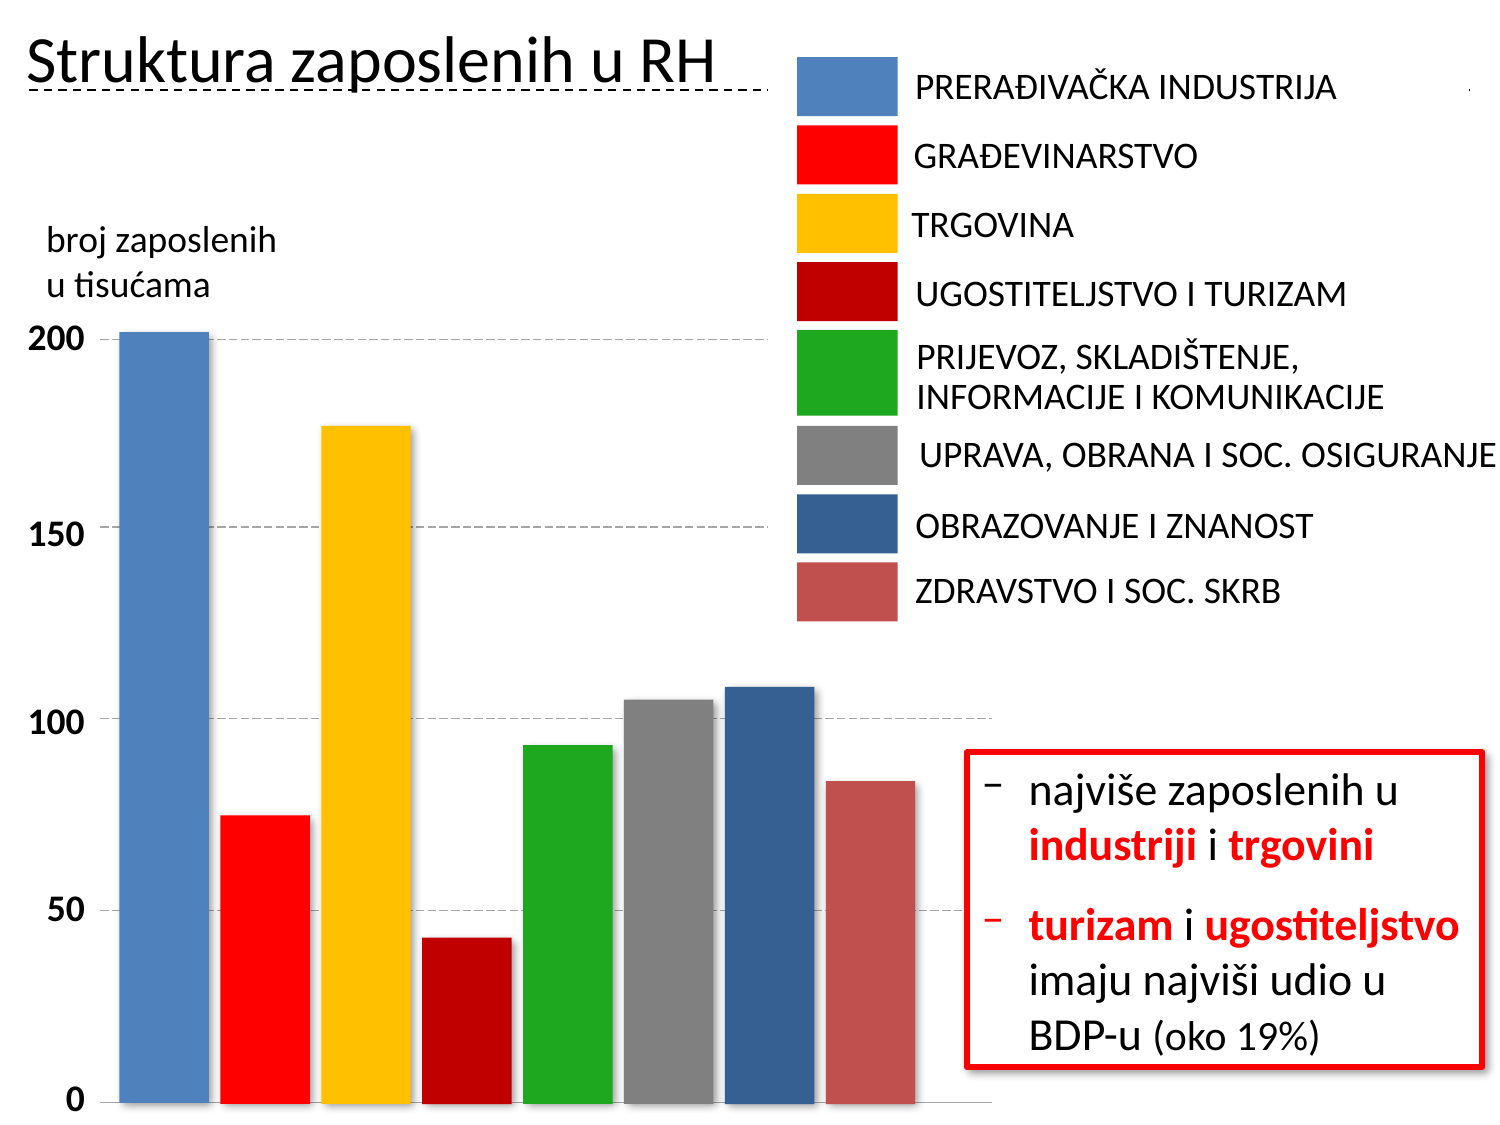

# Struktura zaposlenih u RH

PRERAĐIVAČKA INDUSTRIJA

GRAĐEVINARSTVO

TRGOVINA

broj zaposlenih
u tisućama
UGOSTITELJSTVO I TURIZAM

200

PRIJEVOZ, SKLADIŠTENJE,
INFORMACIJE I KOMUNIKACIJE

UPRAVA, OBRANA I SOC. OSIGURANJE

OBRAZOVANJE I ZNANOST

150

ZDRAVSTVO I SOC. SKRB

100

najviše zaposlenih u industriji i trgovini
turizam i ugostiteljstvo imaju najviši udio u BDP-u (oko 19%)

50

0